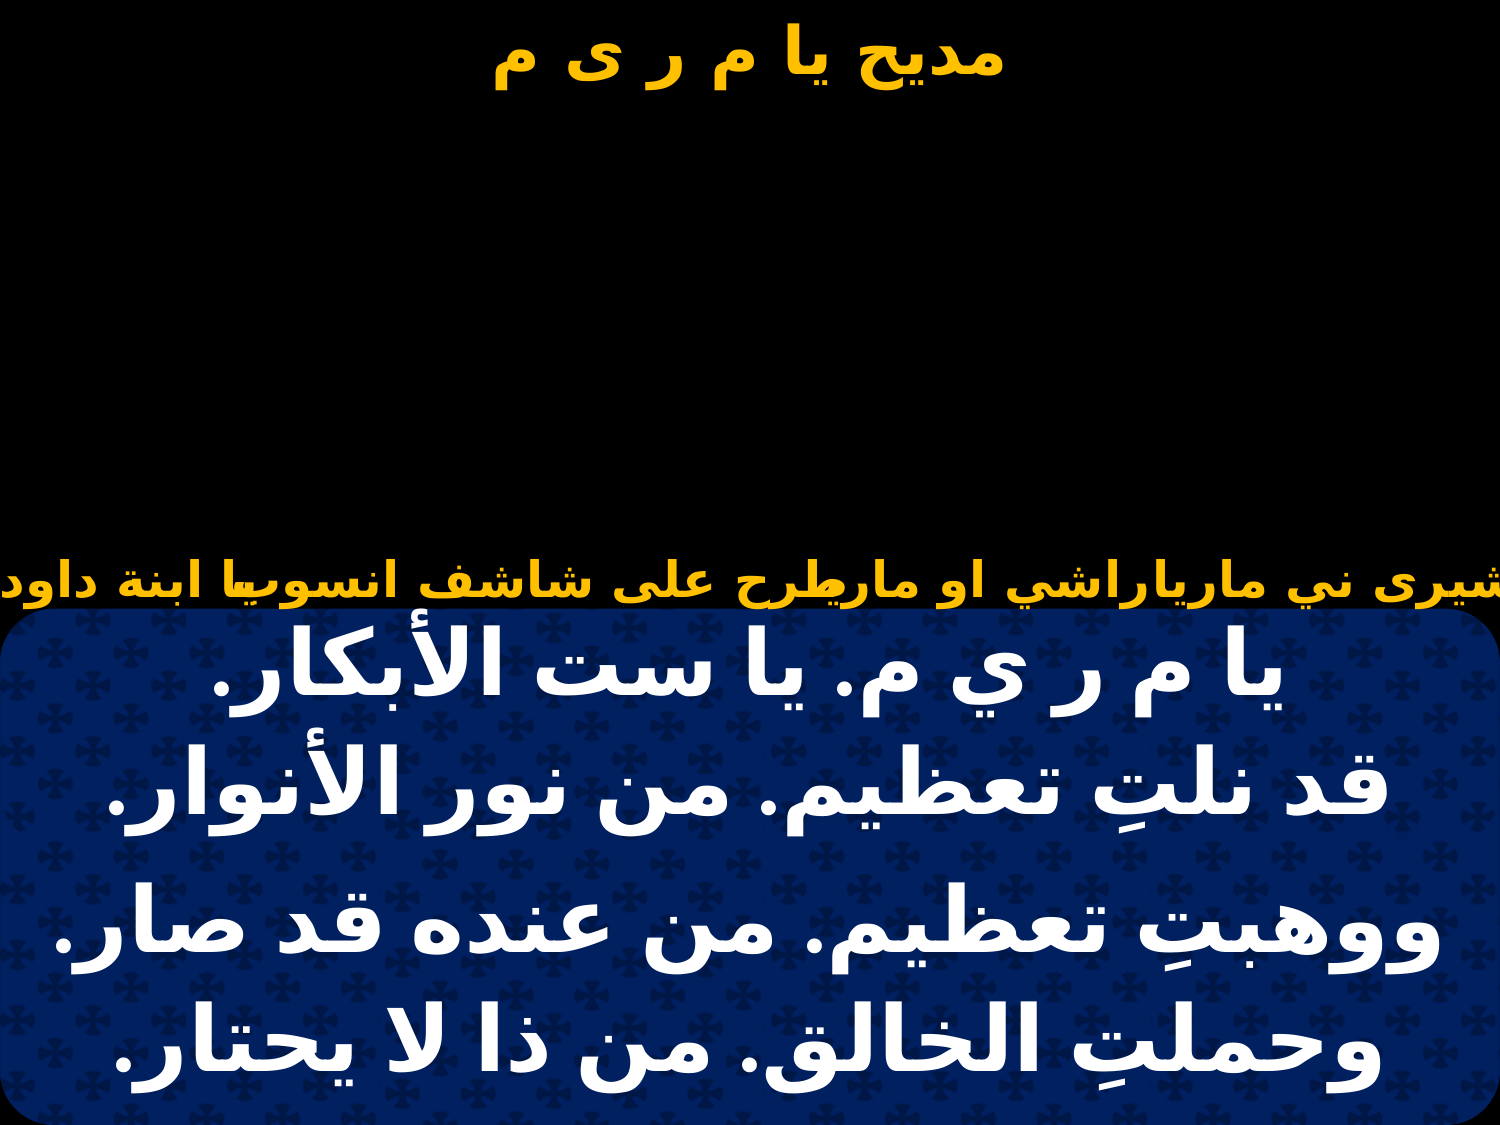

# يا م ر ي م
يا ابنة داود
طرح على شاشف انسوب
راشي او ماريا
شيرى ني ماريا
| يا م ر ي م. يا ست الأبكار. |
| --- |
| قد نلتِ تعظيم. من نور الأنوار. |
|  |
| ووهبتِ تعظيم. من عنده قد صار. |
| وحملتِ الخالق. من ذا لا يحتار. |